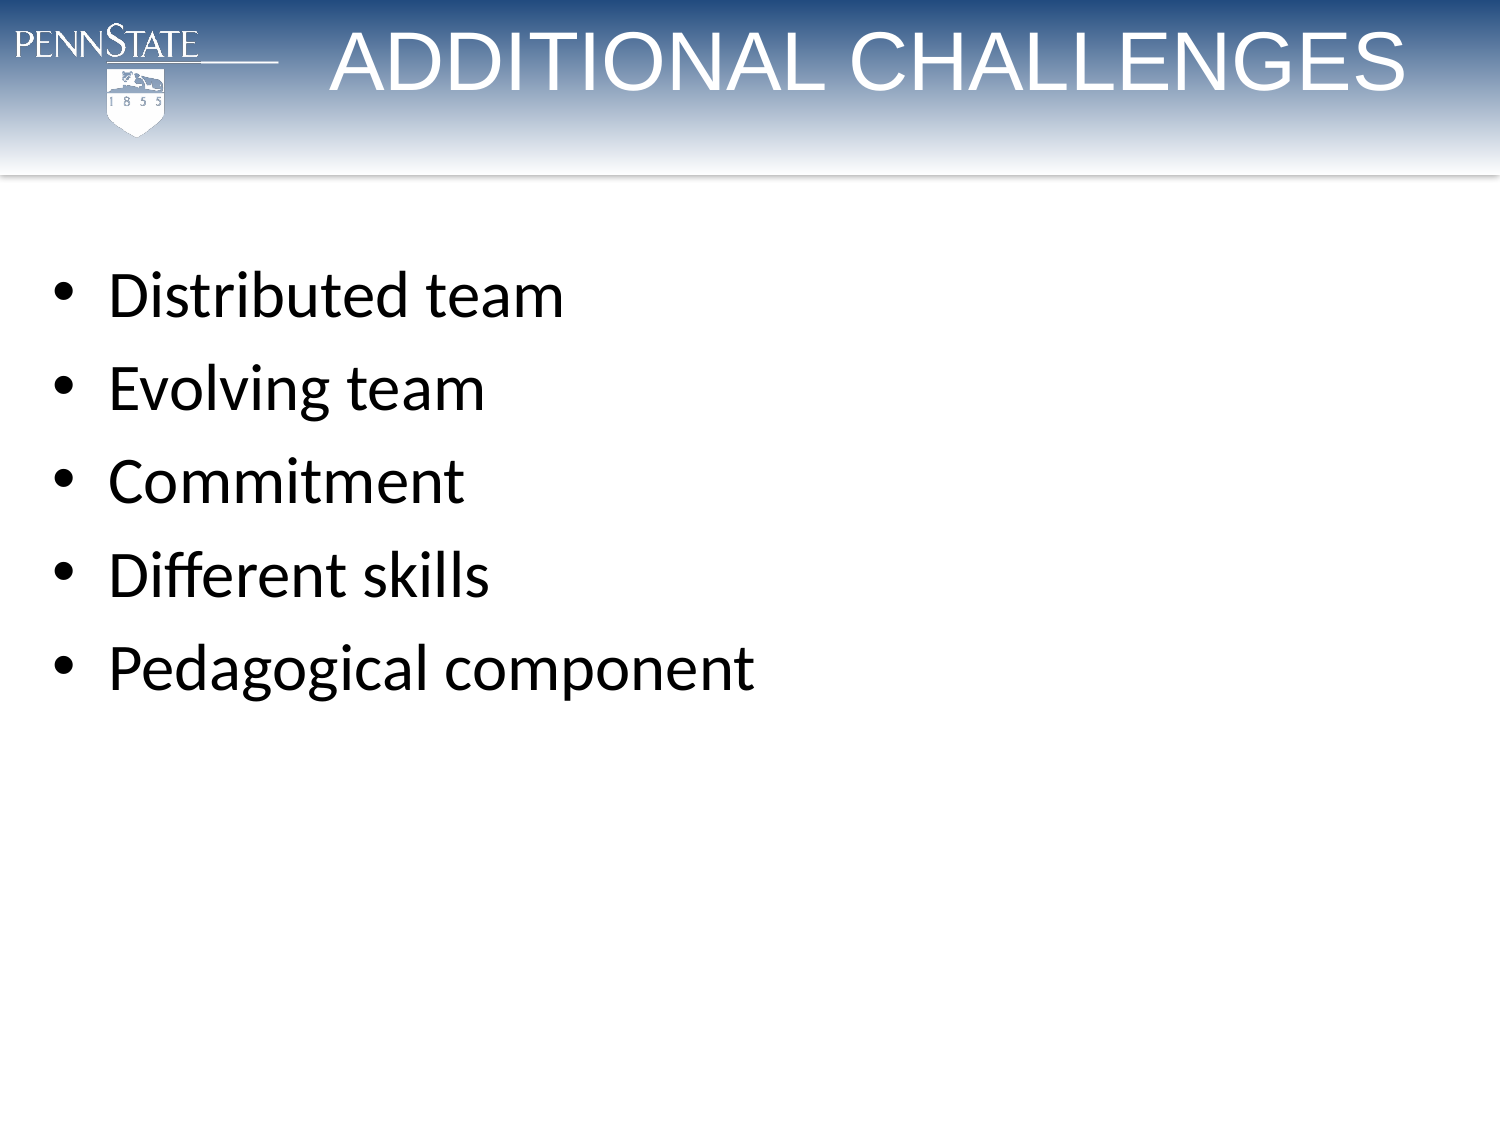

# Additional Challenges

Distributed team
Evolving team
Commitment
Different skills
Pedagogical component